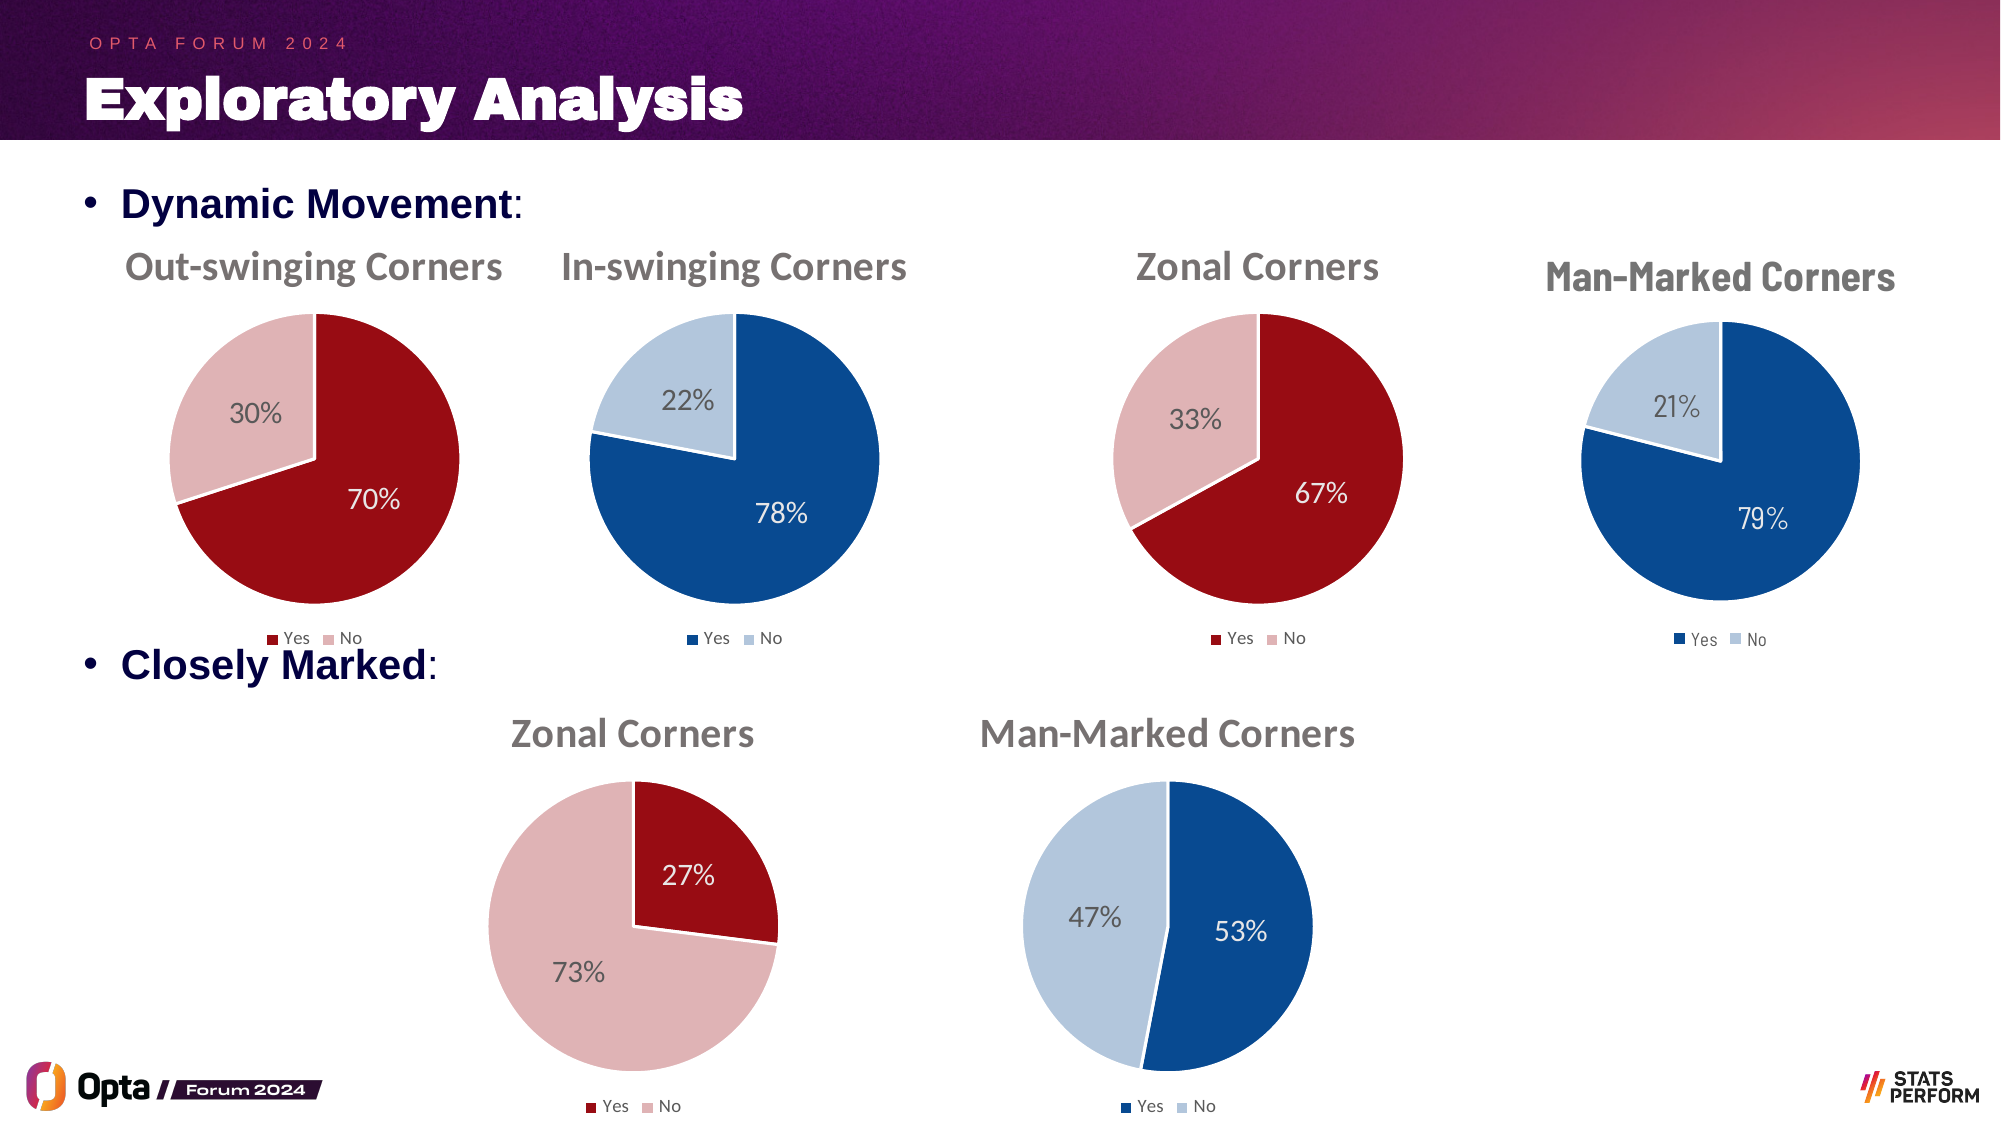

# Exploratory Analysis
Dynamic Movement:

Closely Marked:

### Chart: Out-swinging Corners

| Category |  |
|---|---|
| Yes | 0.7 |
| No | 0.3 |

### Chart: In-swinging Corners

| Category |  |
|---|---|
| Yes | 0.78 |
| No | 0.22 |

### Chart: Zonal Corners

| Category |  |
|---|---|
| Yes | 0.67 |
| No | 0.33 |

### Chart: Man-Marked Corners

| Category |  |
|---|---|
| Yes | 0.79 |
| No | 0.21 |

### Chart: Zonal Corners

| Category |  |
|---|---|
| Yes | 0.27 |
| No | 0.73 |

### Chart: Man-Marked Corners

| Category |  |
|---|---|
| Yes | 0.53 |
| No | 0.47 |